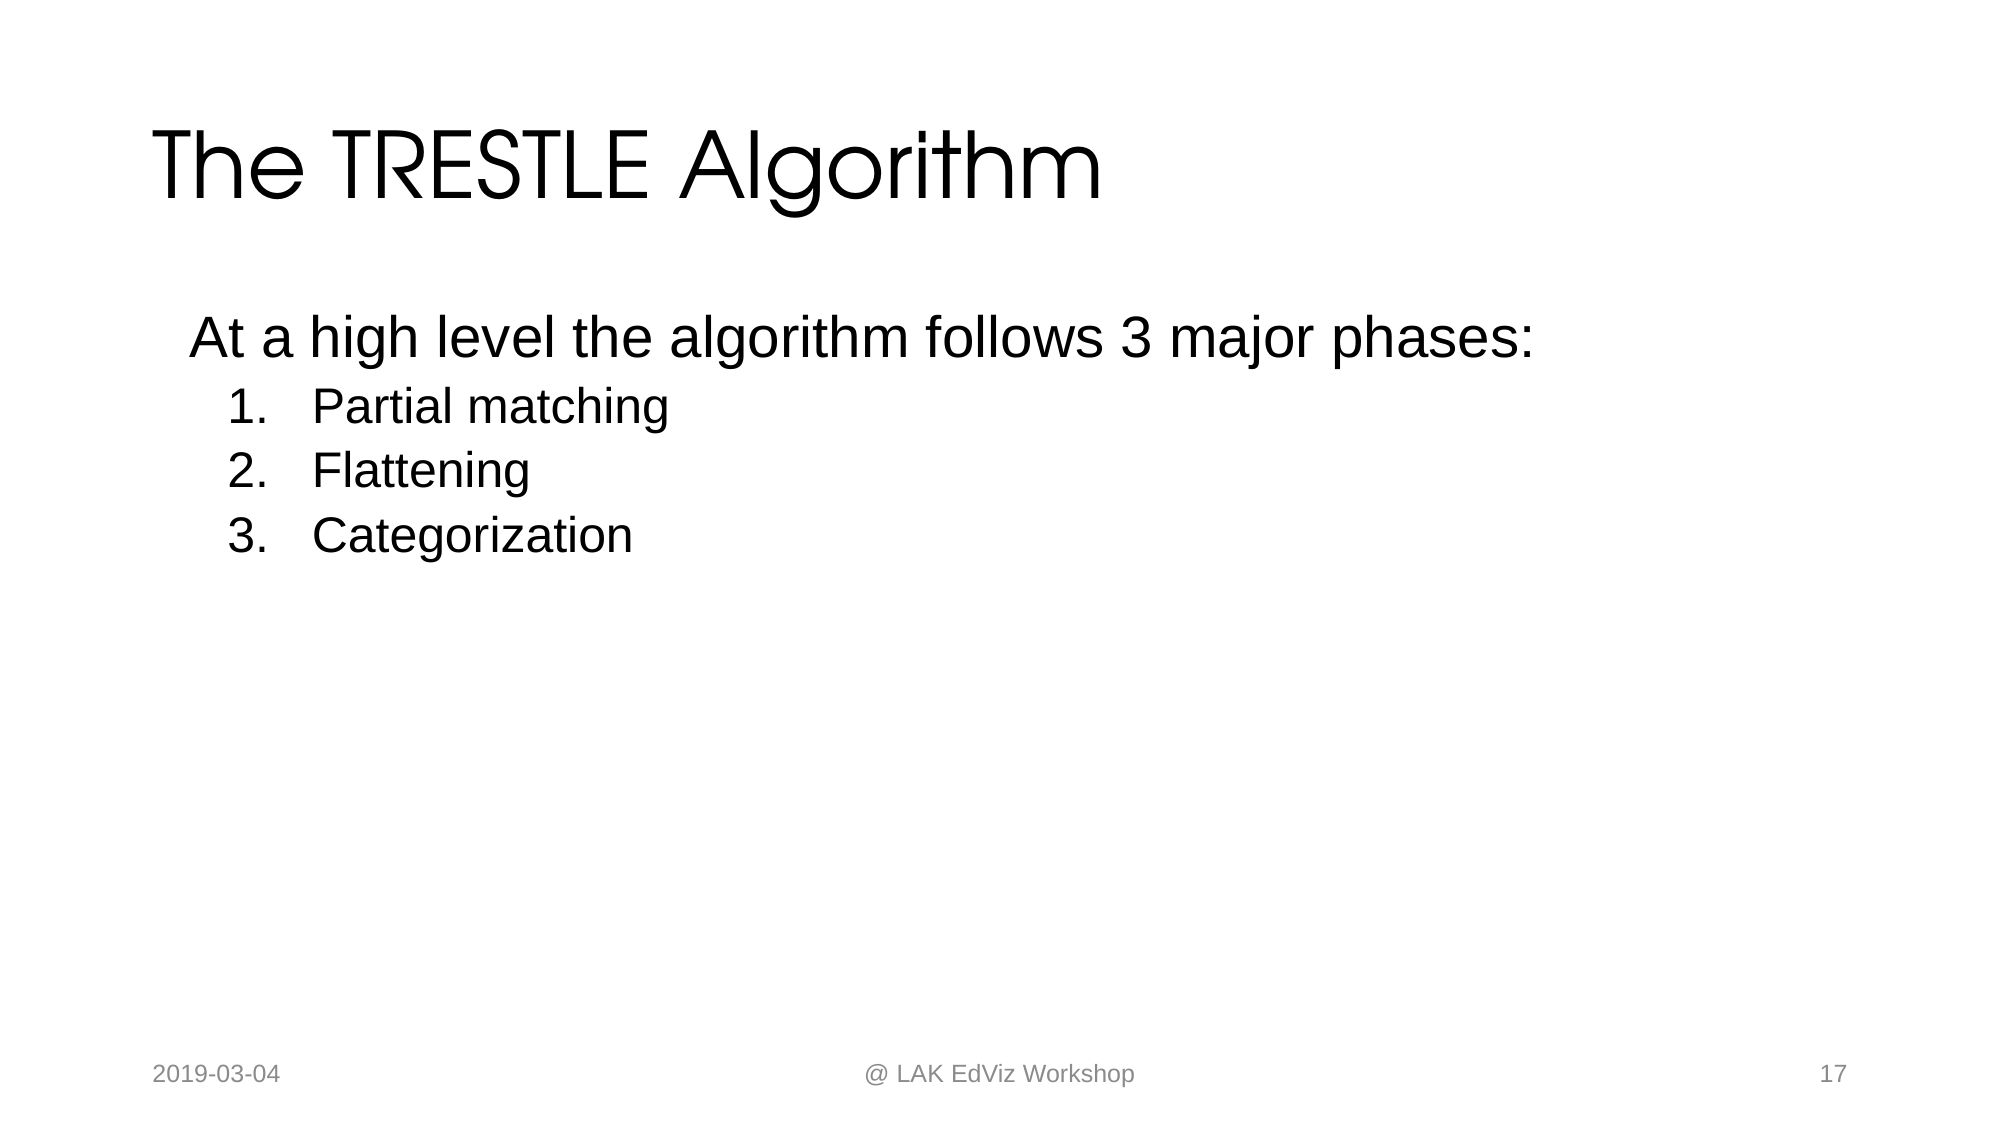

# The TRESTLE Algorithm

At a high level the algorithm follows 3 major phases:
Partial matching
Flattening
Categorization

2019-03-04
@ LAK EdViz Workshop
17